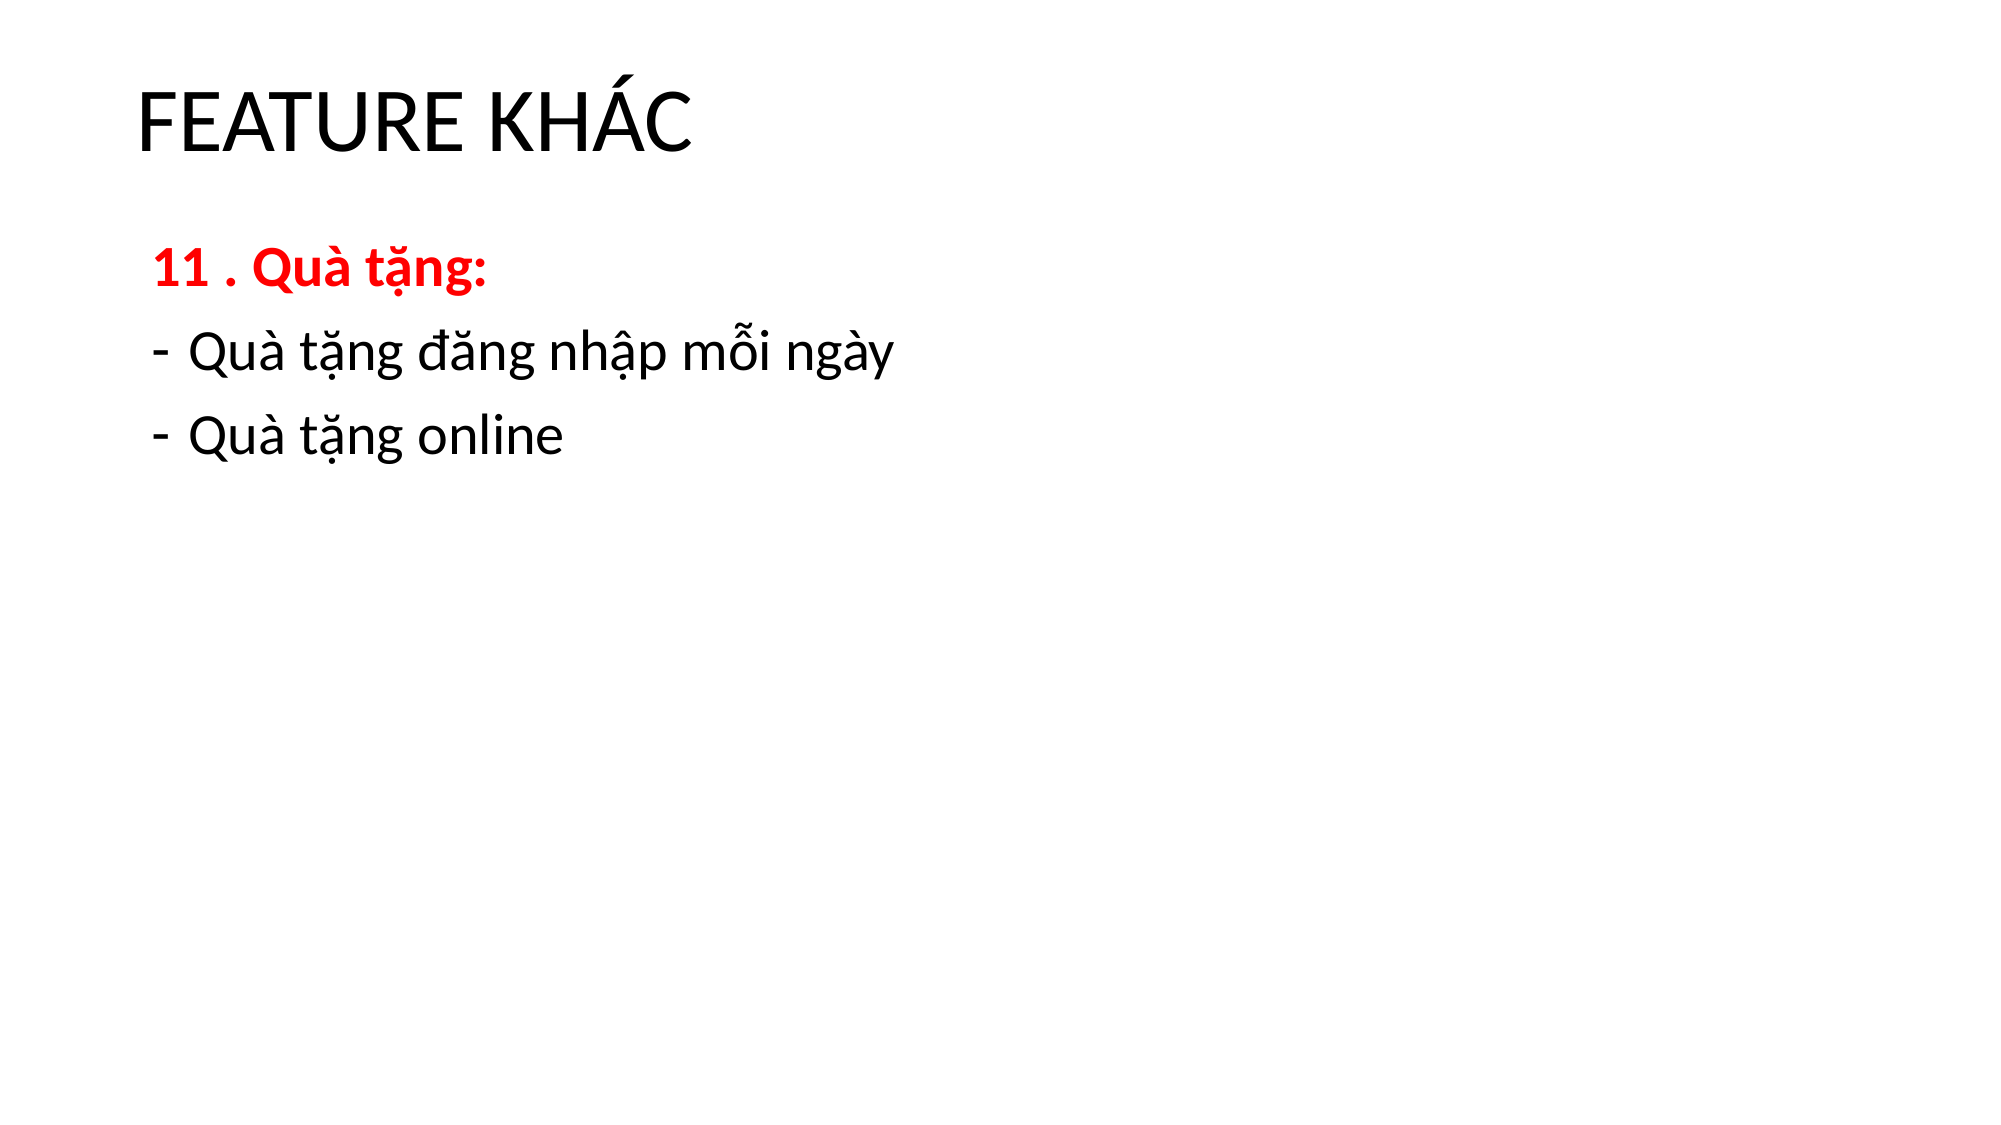

# FEATURE KHÁC
11 . Quà tặng:
Quà tặng đăng nhập mỗi ngày
Quà tặng online